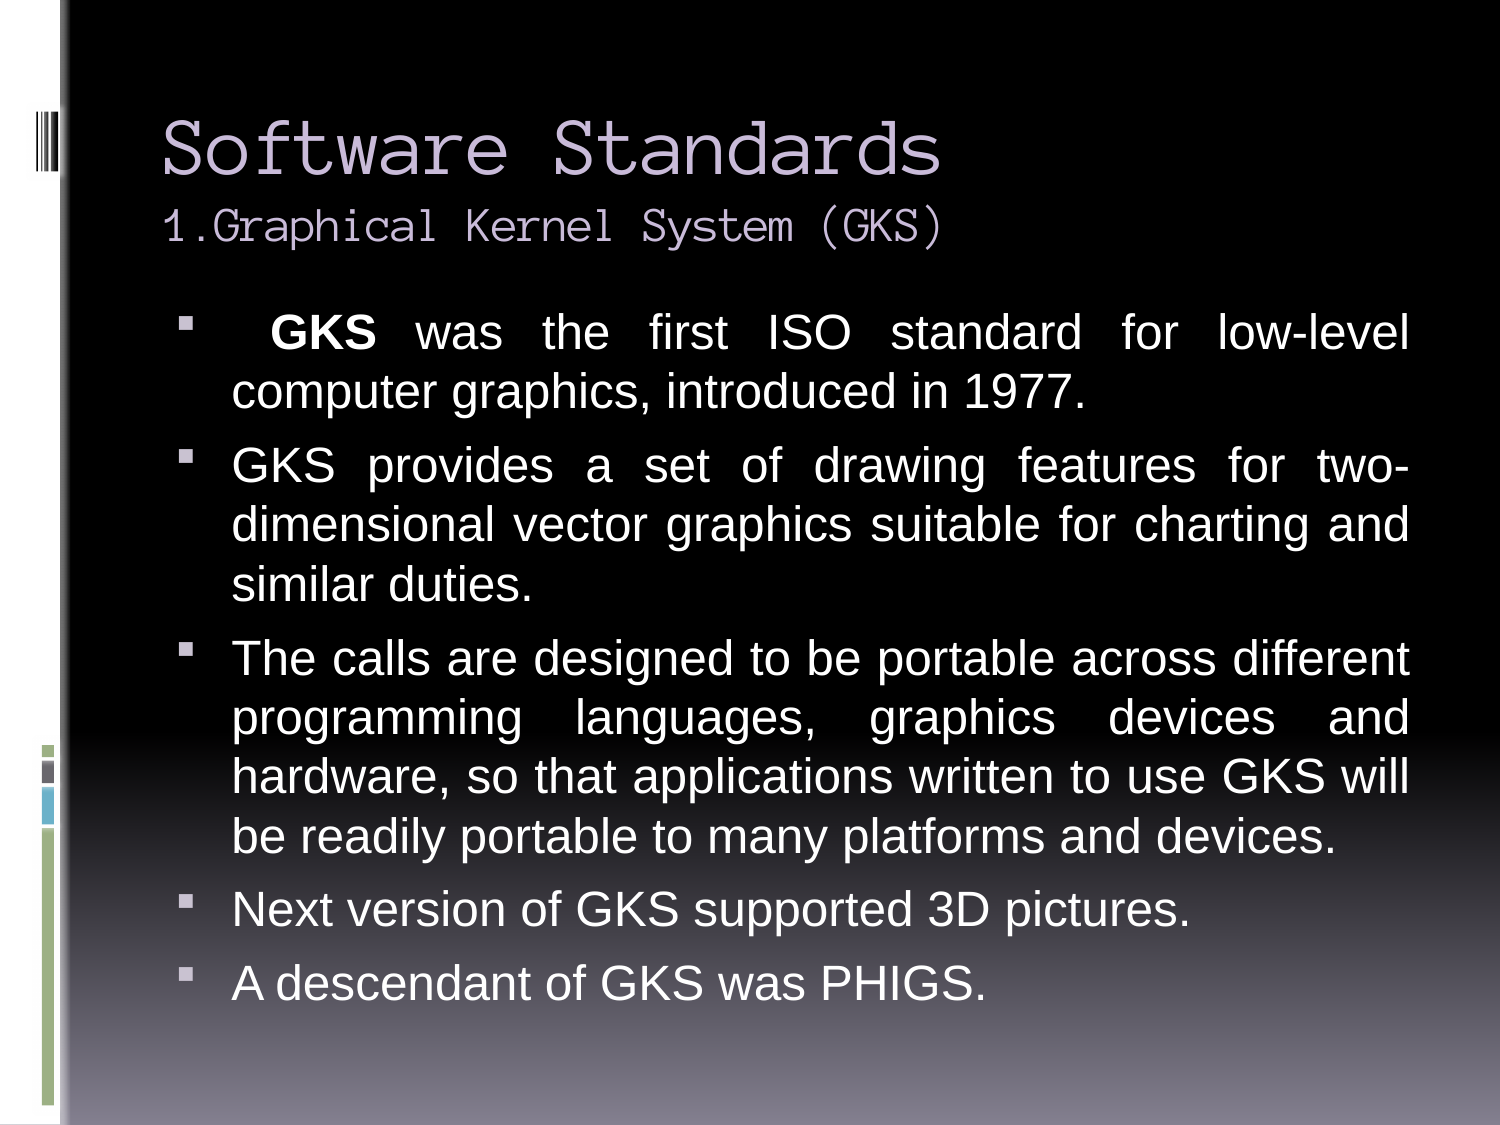

# Software Standards 1.Graphical Kernel System (GKS)
 GKS was the first ISO standard for low-level computer graphics, introduced in 1977.
GKS provides a set of drawing features for two-dimensional vector graphics suitable for charting and similar duties.
The calls are designed to be portable across different programming languages, graphics devices and hardware, so that applications written to use GKS will be readily portable to many platforms and devices.
Next version of GKS supported 3D pictures.
A descendant of GKS was PHIGS.